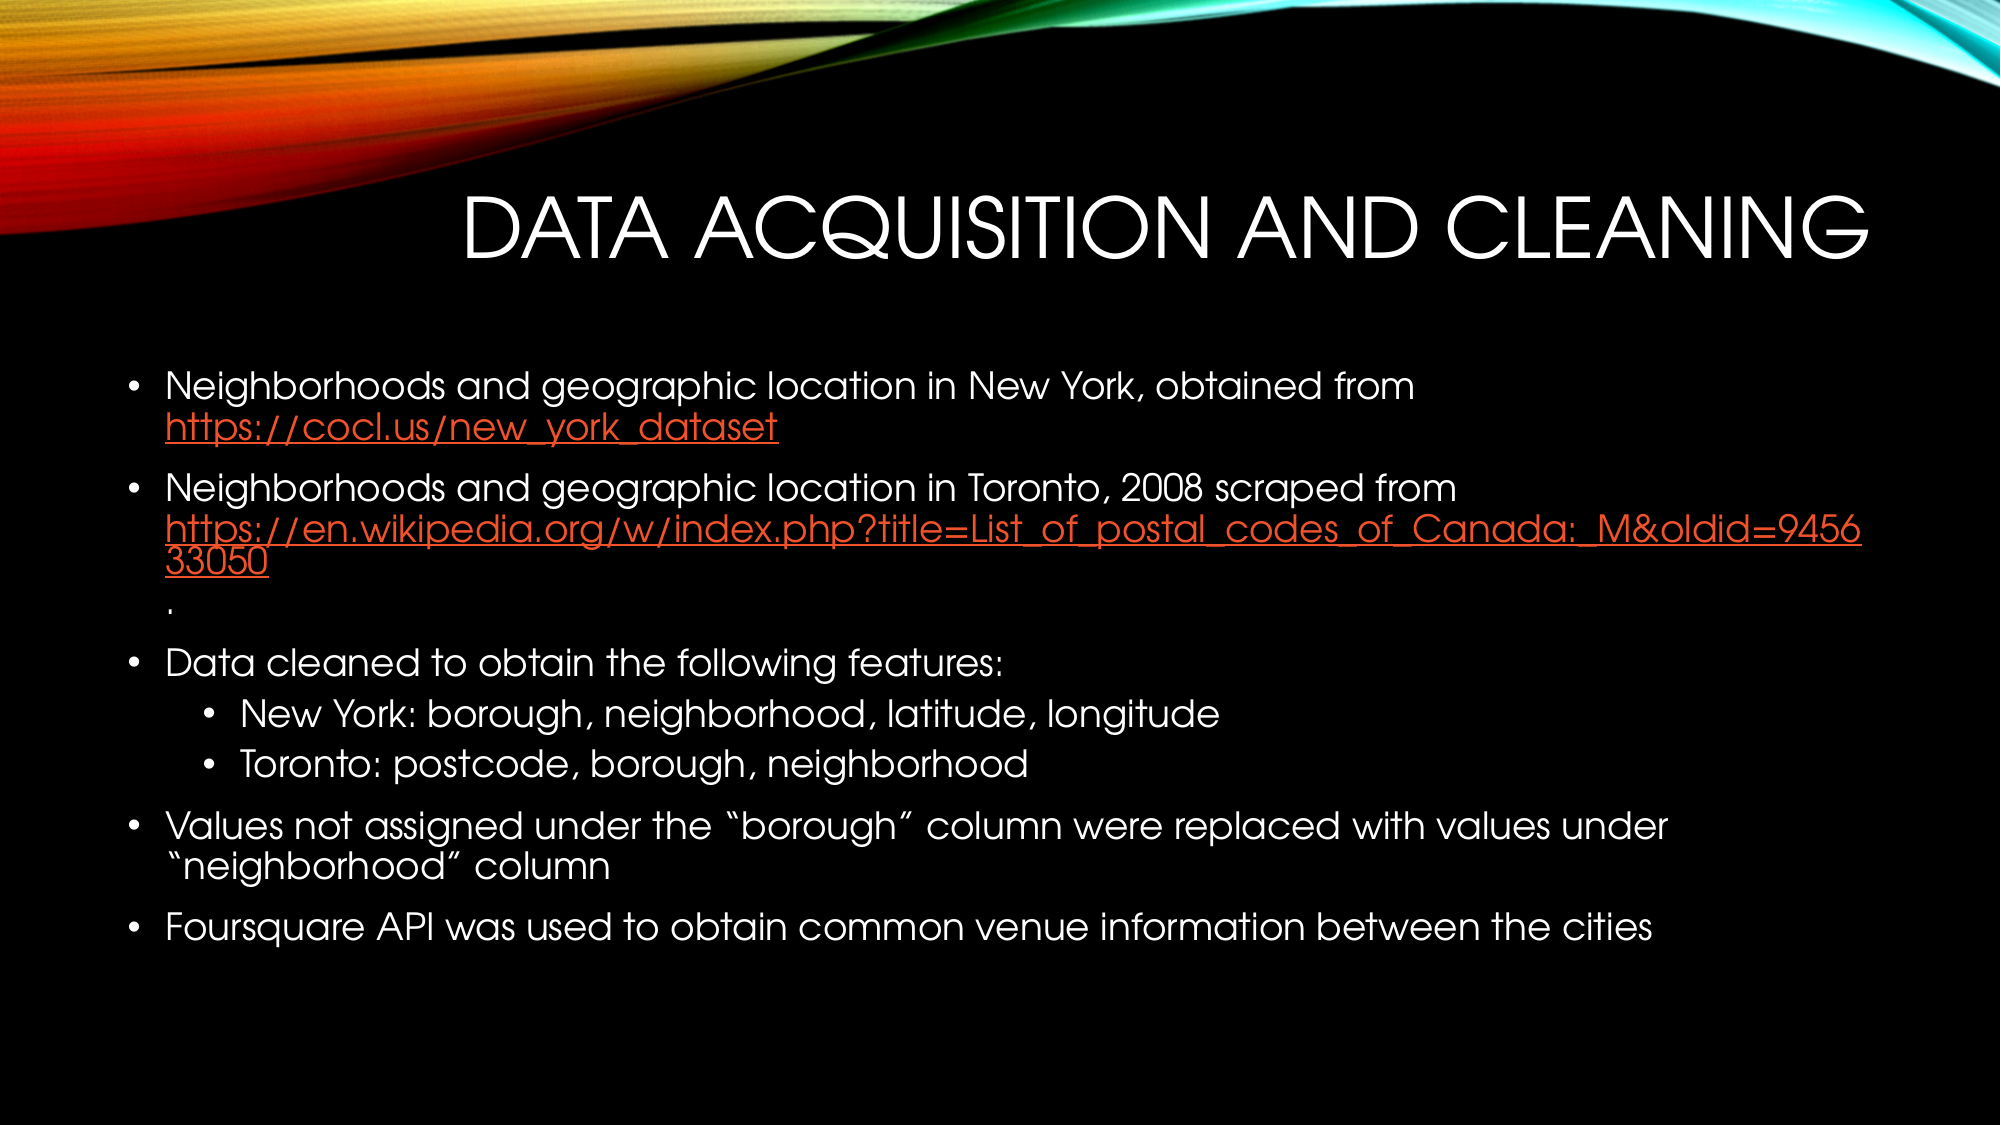

# Data acquisition and cleaning
Neighborhoods and geographic location in New York, obtained from https://cocl.us/new_york_dataset
Neighborhoods and geographic location in Toronto, 2008 scraped from https://en.wikipedia.org/w/index.php?title=List_of_postal_codes_of_Canada:_M&oldid=945633050.
Data cleaned to obtain the following features:
New York: borough, neighborhood, latitude, longitude
Toronto: postcode, borough, neighborhood
Values not assigned under the “borough” column were replaced with values under “neighborhood” column
Foursquare API was used to obtain common venue information between the cities